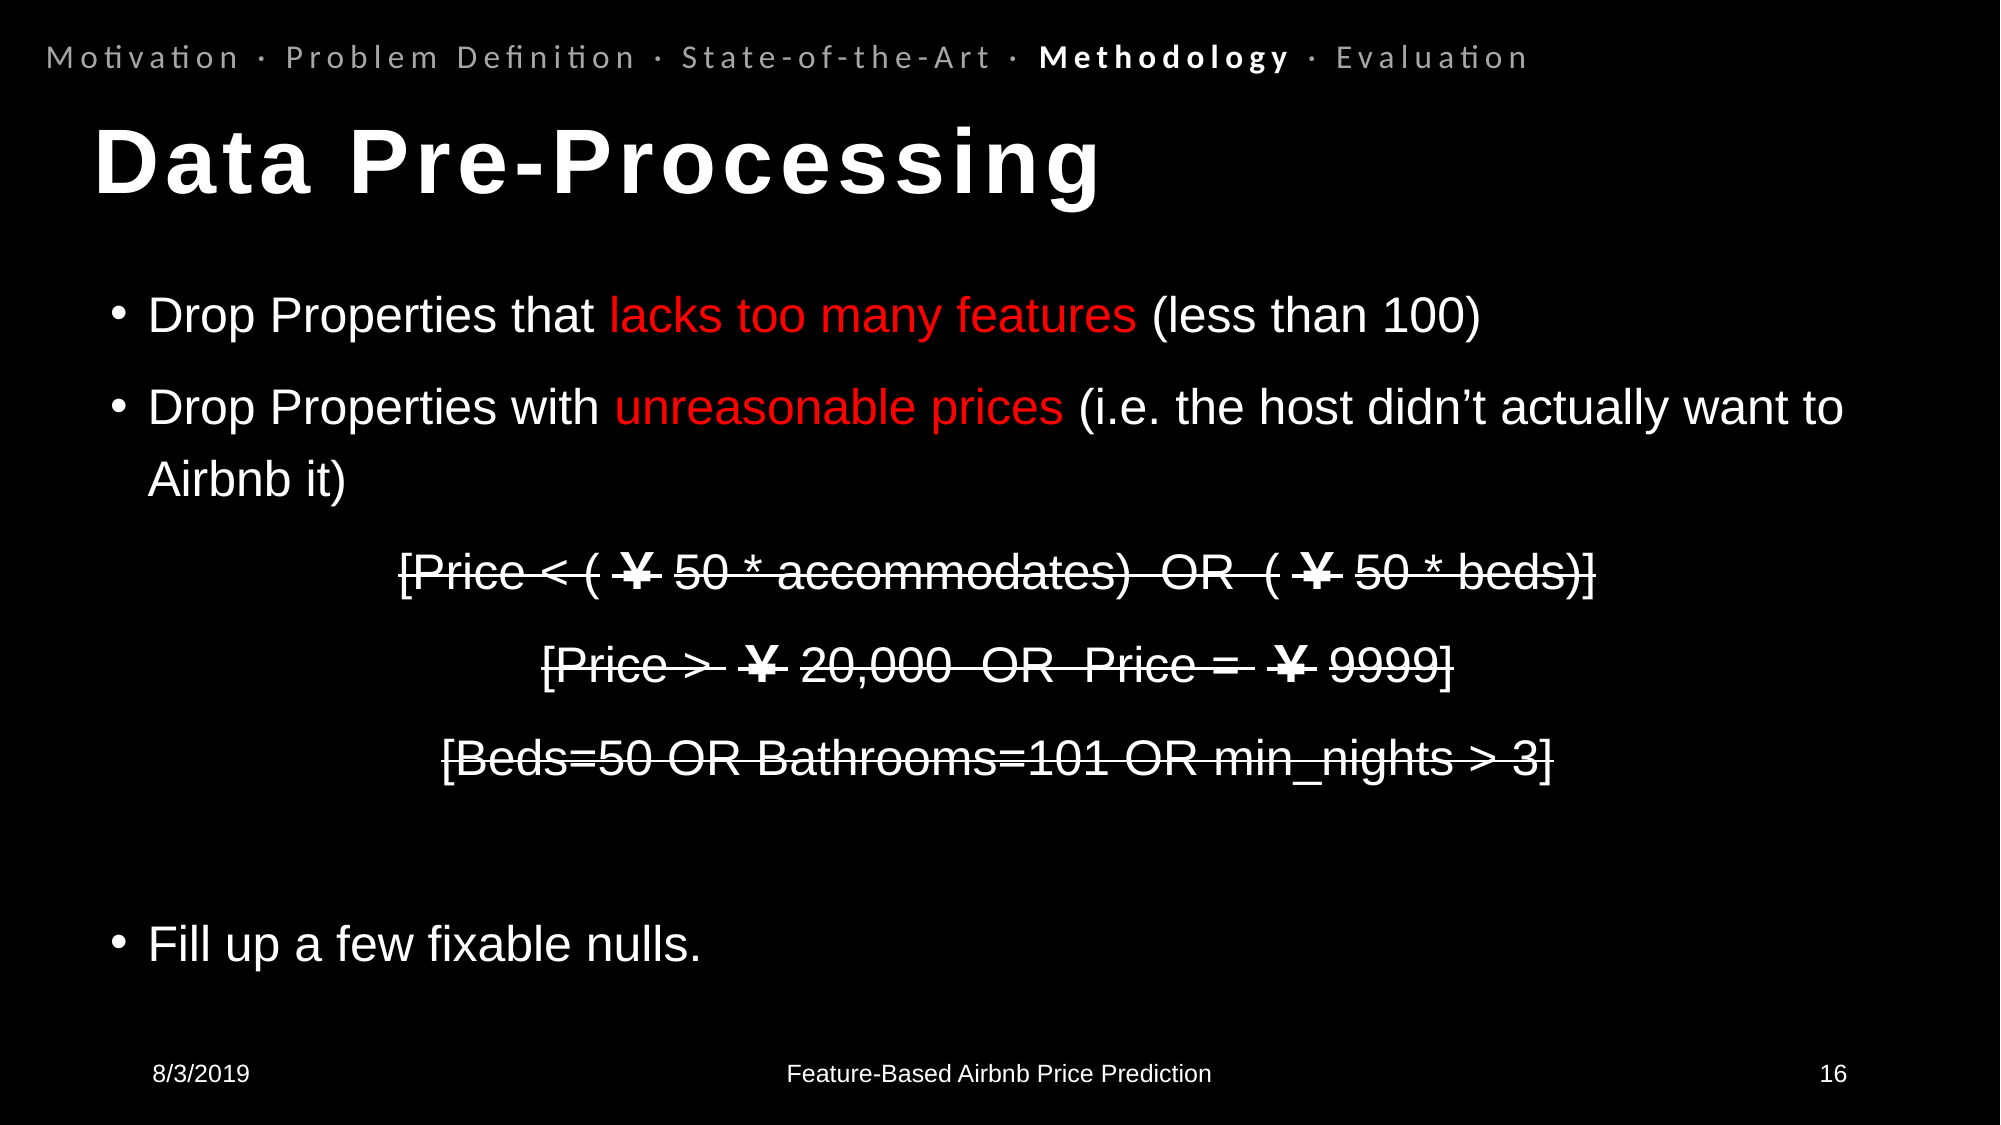

Motivation · Problem Definition · State-of-the-Art · Methodology · Evaluation
Data Pre-Processing
Drop Properties that lacks too many features (less than 100)
Drop Properties with unreasonable prices (i.e. the host didn’t actually want to Airbnb it)
[Price < (￥50 * accommodates)  OR  (￥50 * beds)]
[Price > ￥20,000  OR  Price = ￥9999]
[Beds=50 OR Bathrooms=101 OR min_nights > 3]

Fill up a few fixable nulls.
8/3/2019
Feature-Based Airbnb Price Prediction
16